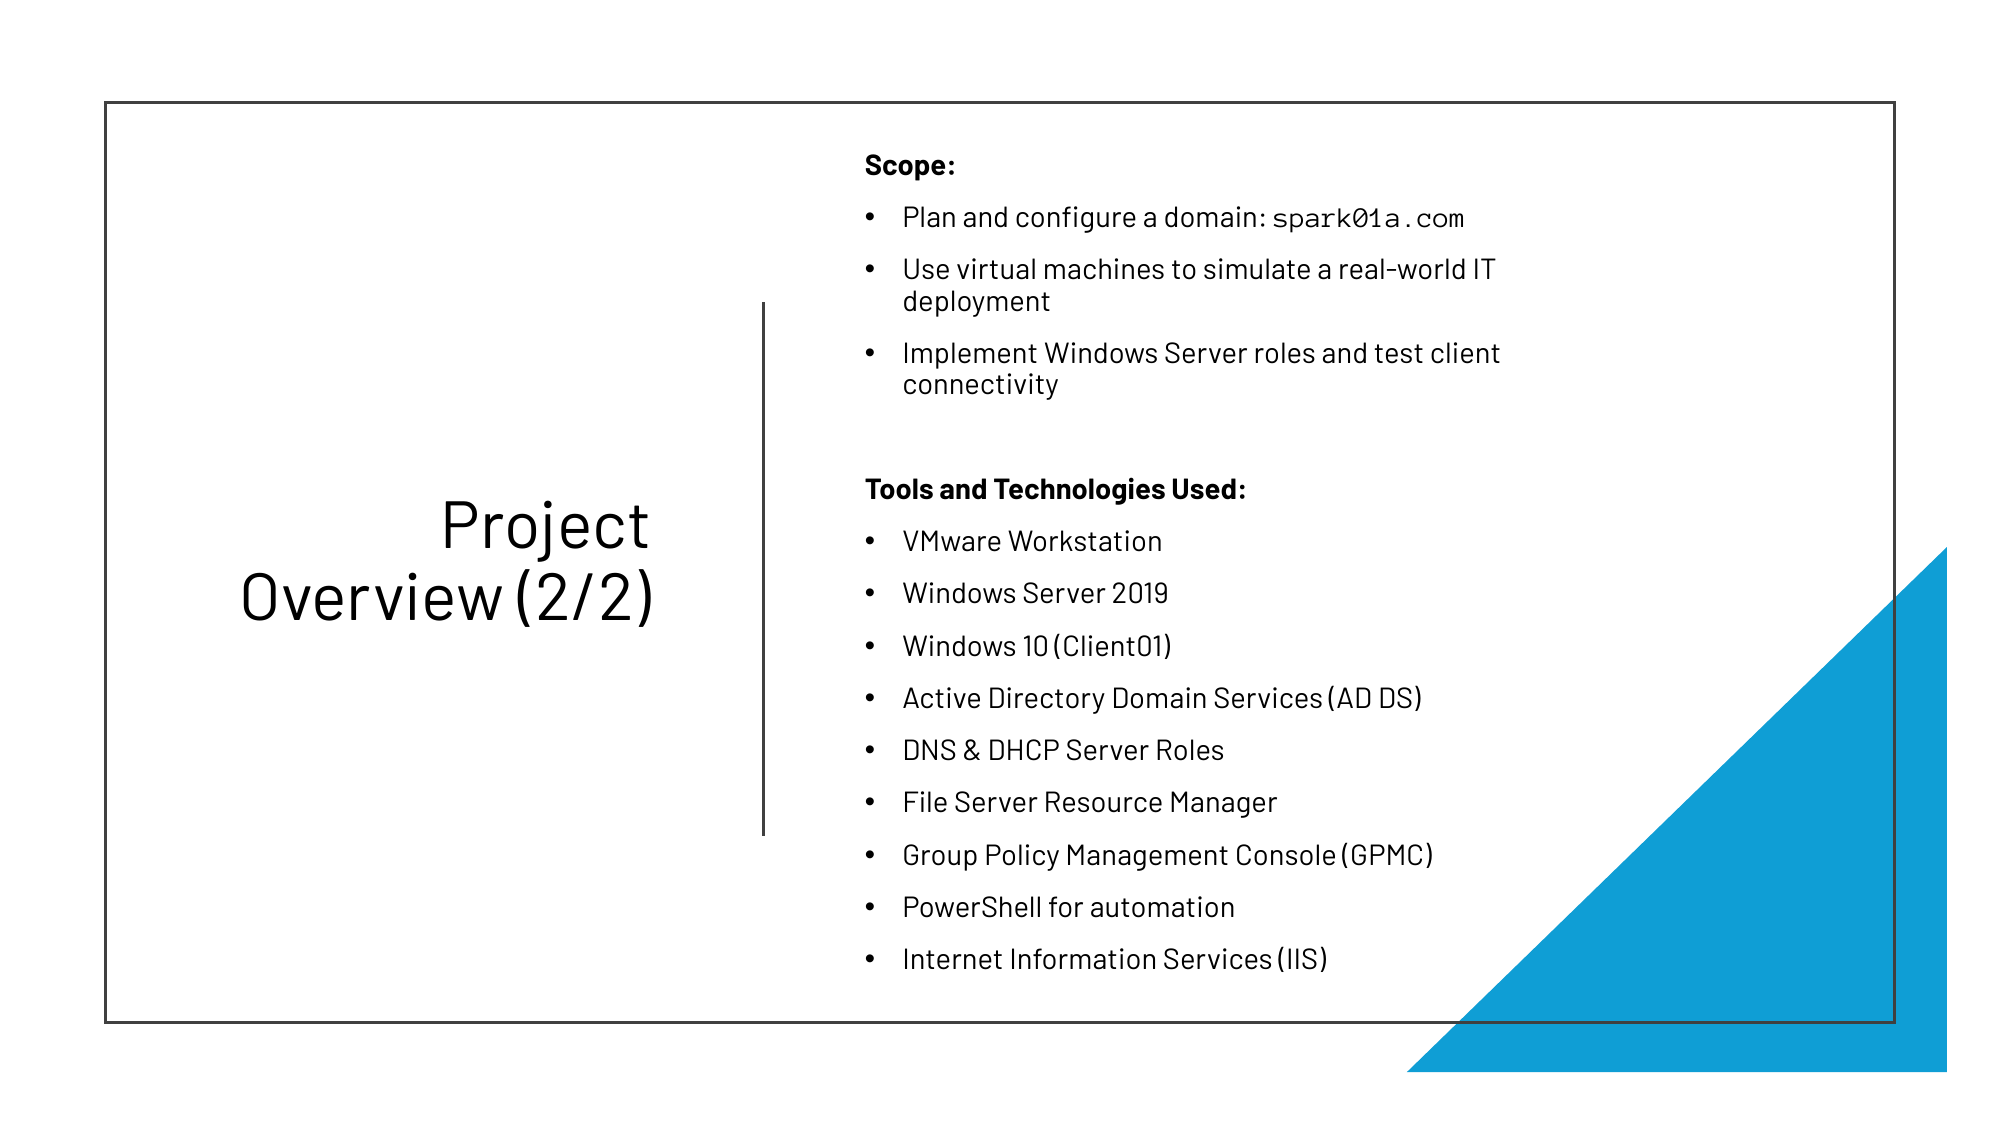

# Project Overview (2/2)
Scope:
Plan and configure a domain: spark01a.com
Use virtual machines to simulate a real-world IT deployment
Implement Windows Server roles and test client connectivity

Tools and Technologies Used:
VMware Workstation
Windows Server 2019
Windows 10 (Client01)
Active Directory Domain Services (AD DS)
DNS & DHCP Server Roles
File Server Resource Manager
Group Policy Management Console (GPMC)
PowerShell for automation
Internet Information Services (IIS)